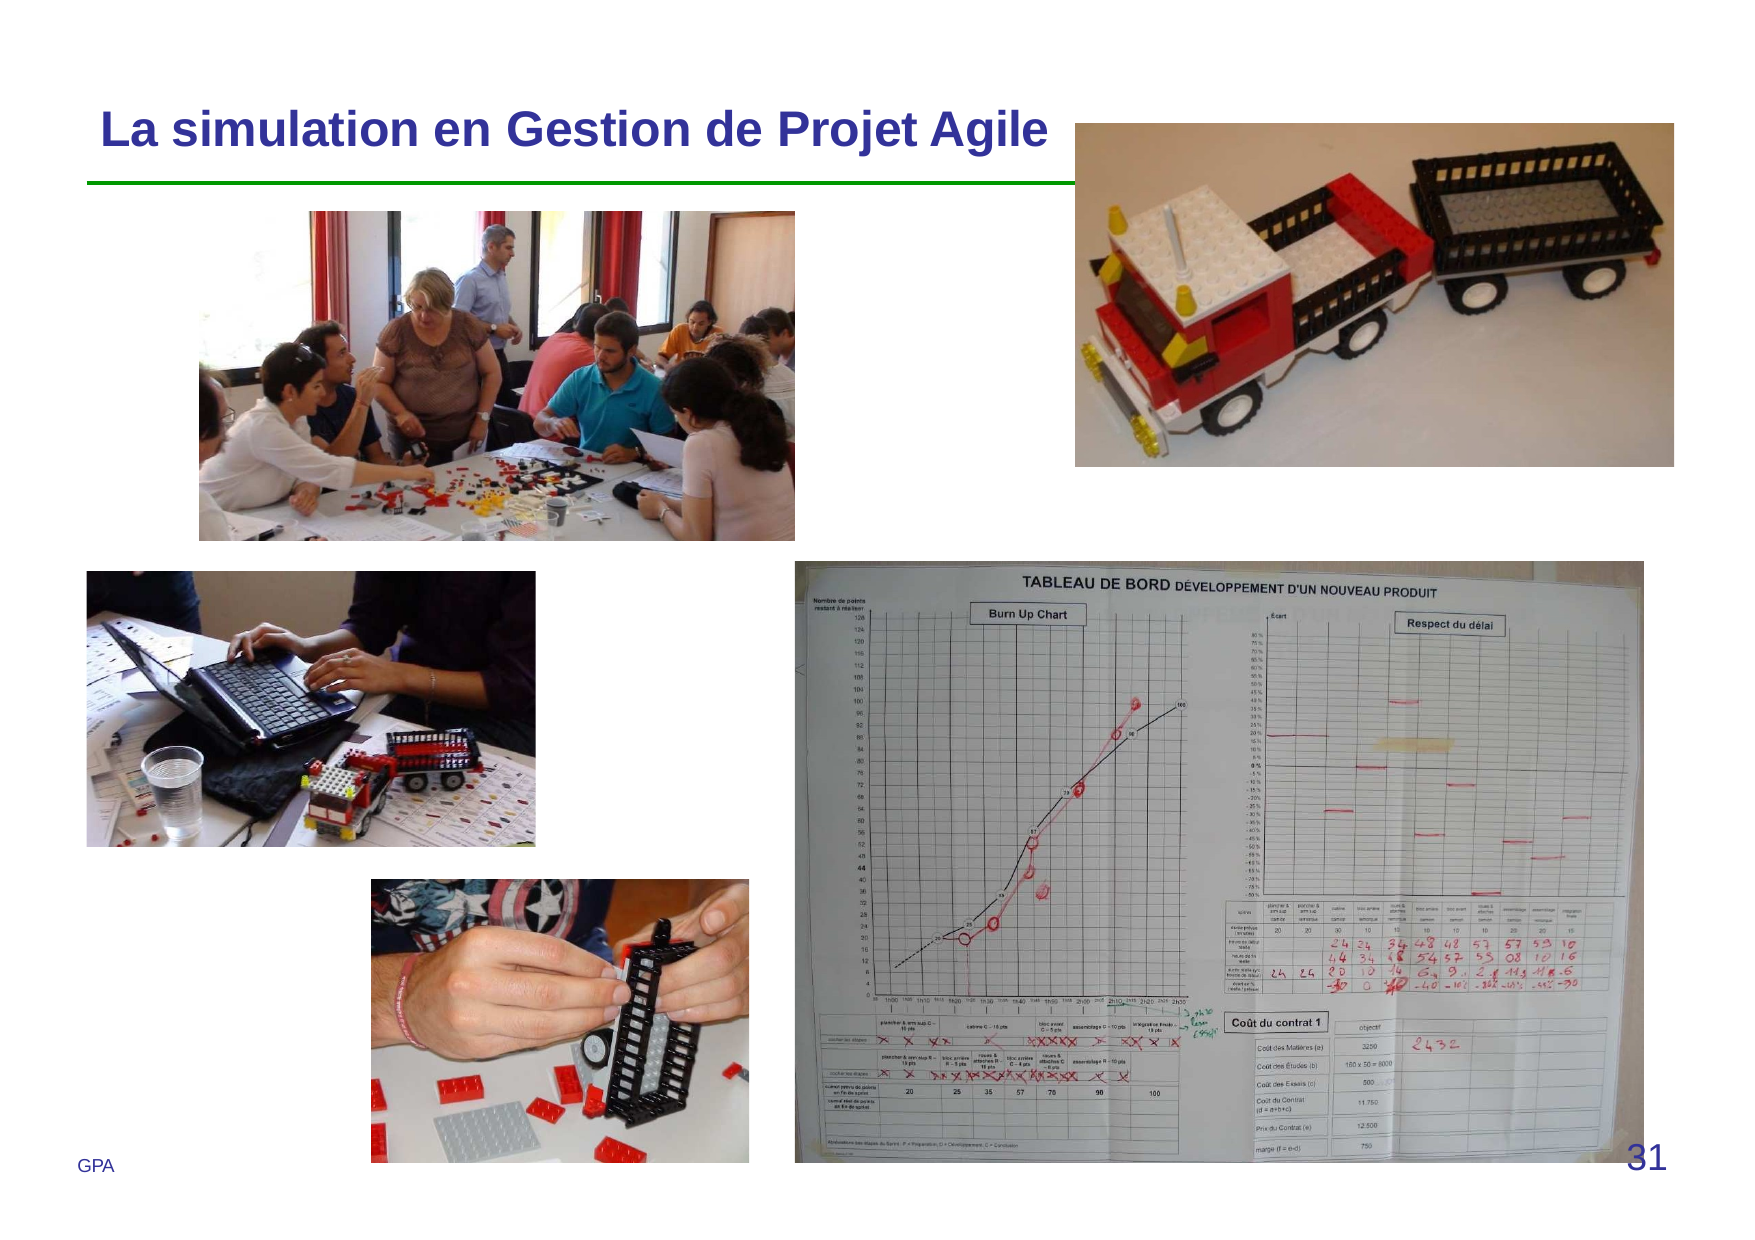

# La simulation en Gestion de Projet Agile

1
3
GPA